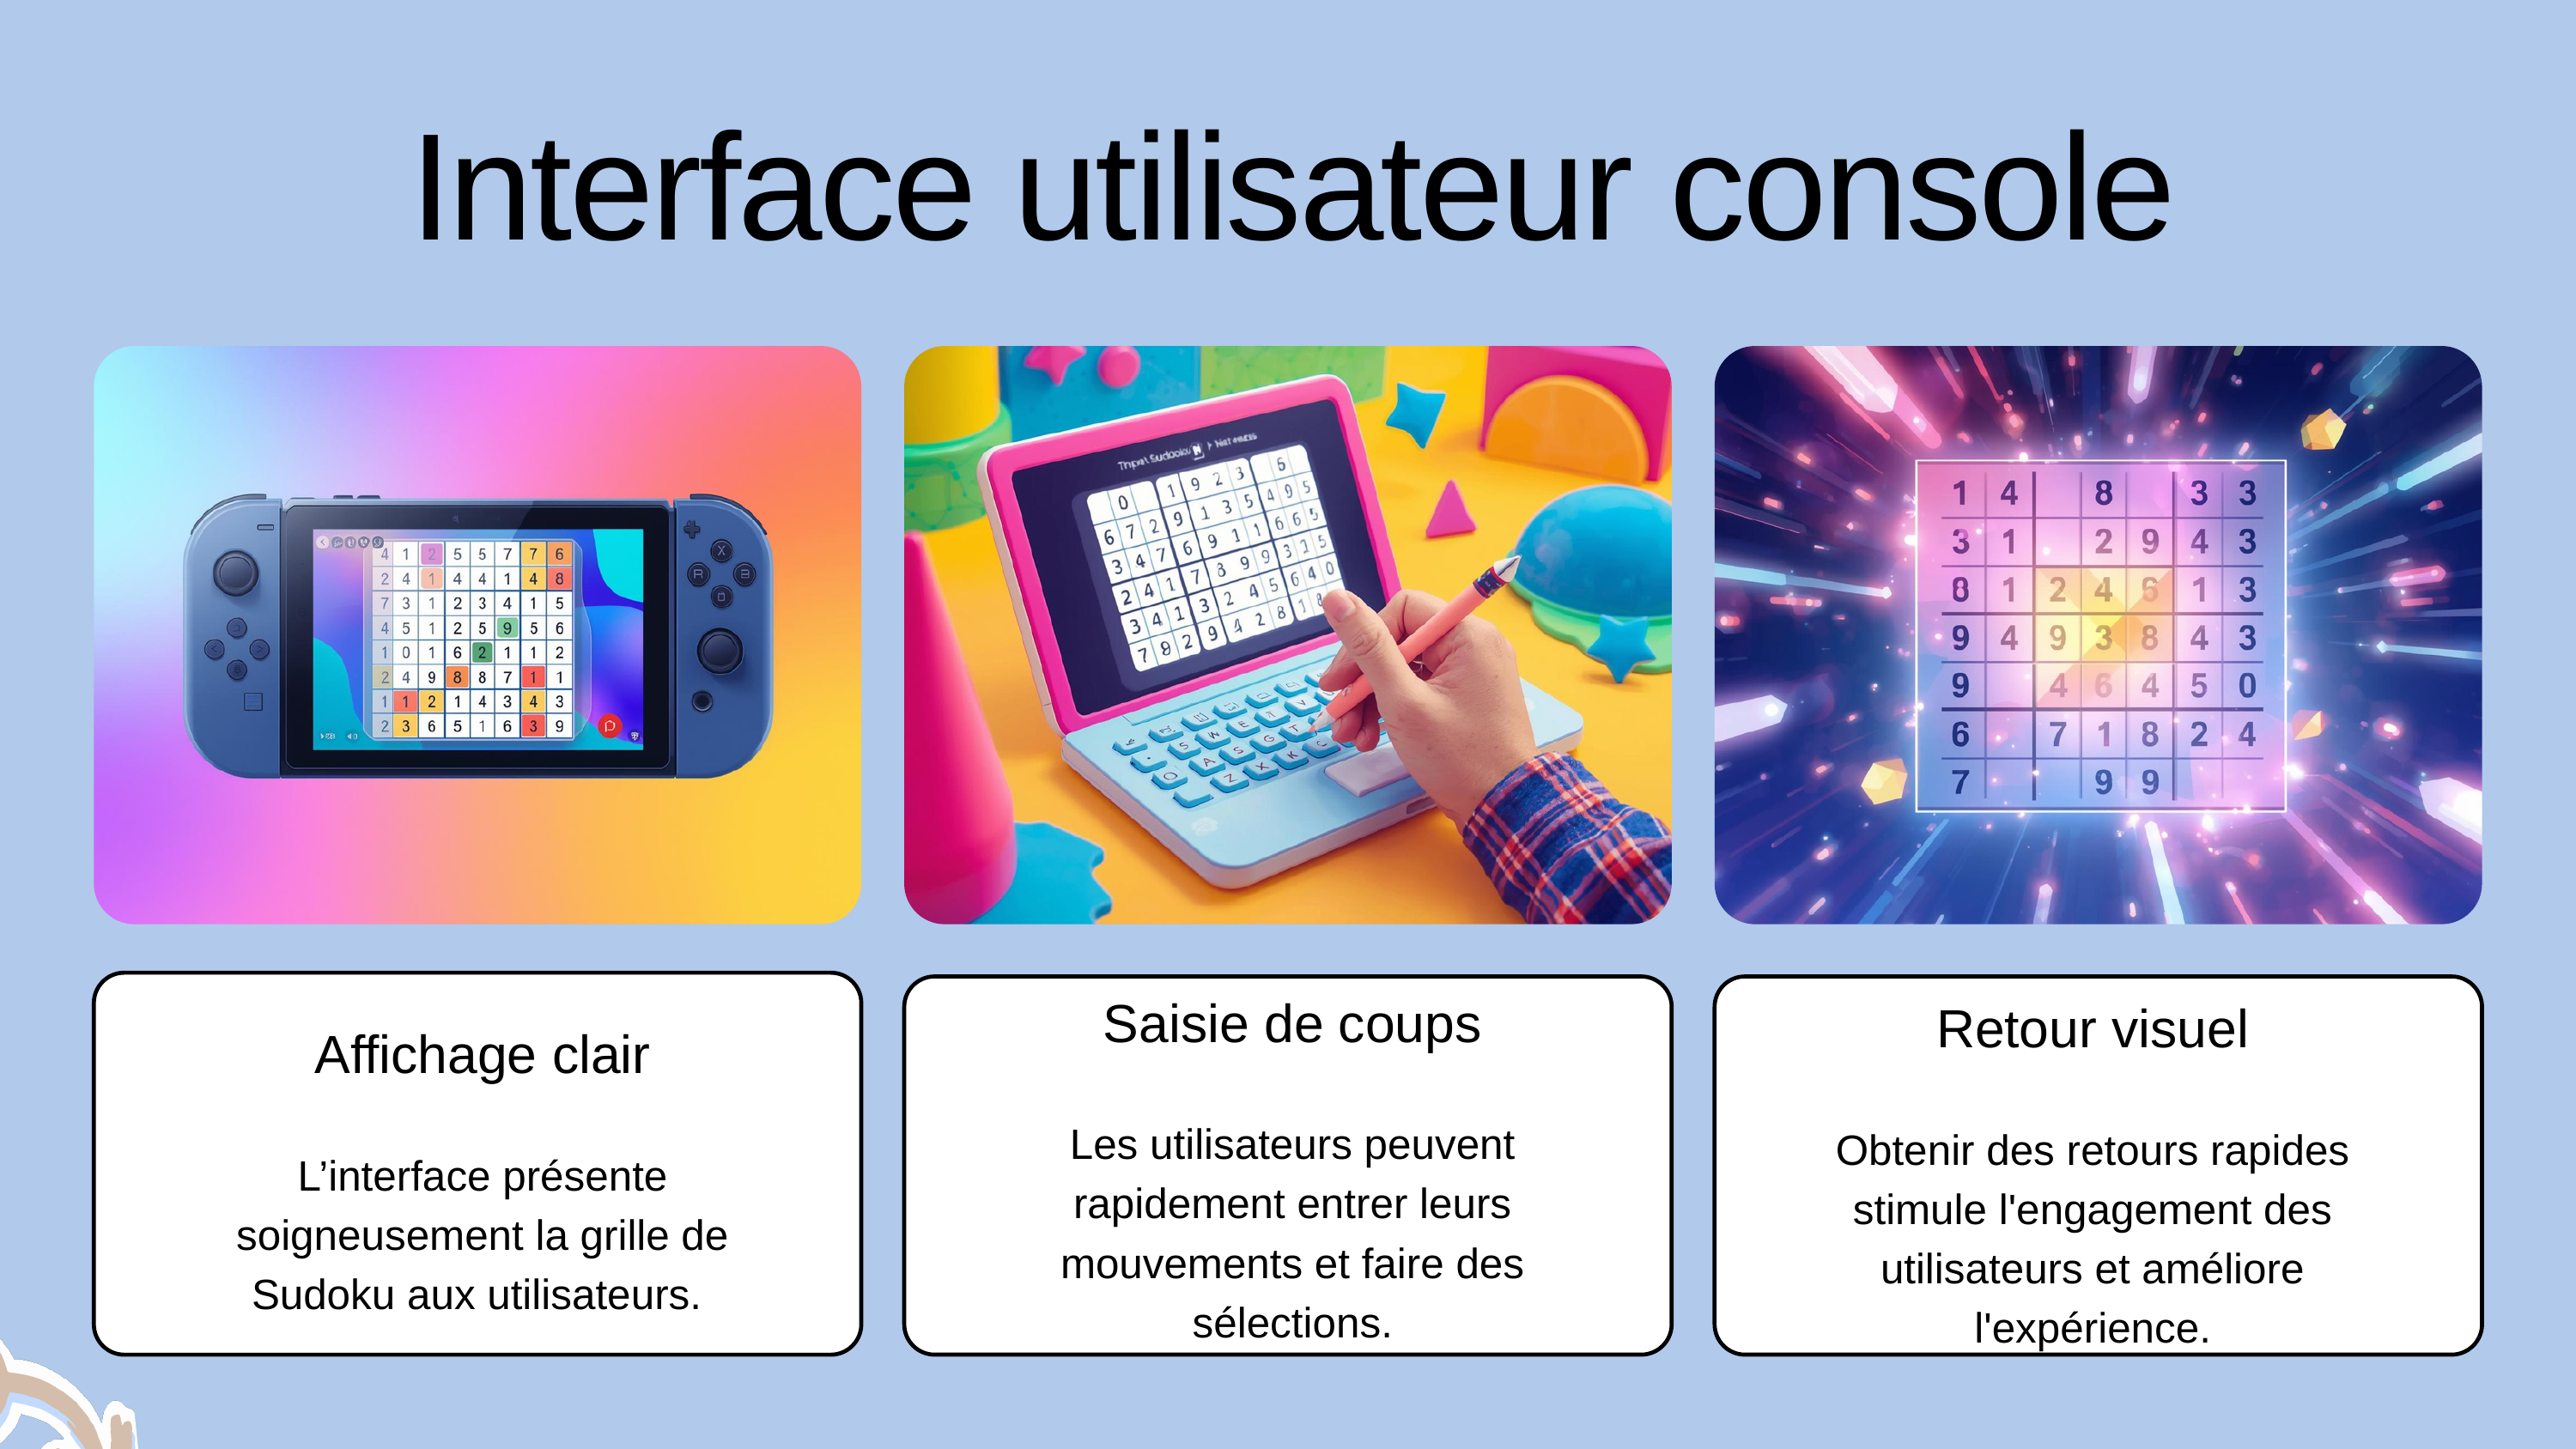

Interface utilisateur console

Saisie de coups
Les utilisateurs peuvent rapidement entrer leurs mouvements et faire des sélections.
Retour visuel
Obtenir des retours rapides stimule l'engagement des utilisateurs et améliore l'expérience.

Affichage clair
L’interface présente soigneusement la grille de Sudoku aux utilisateurs.